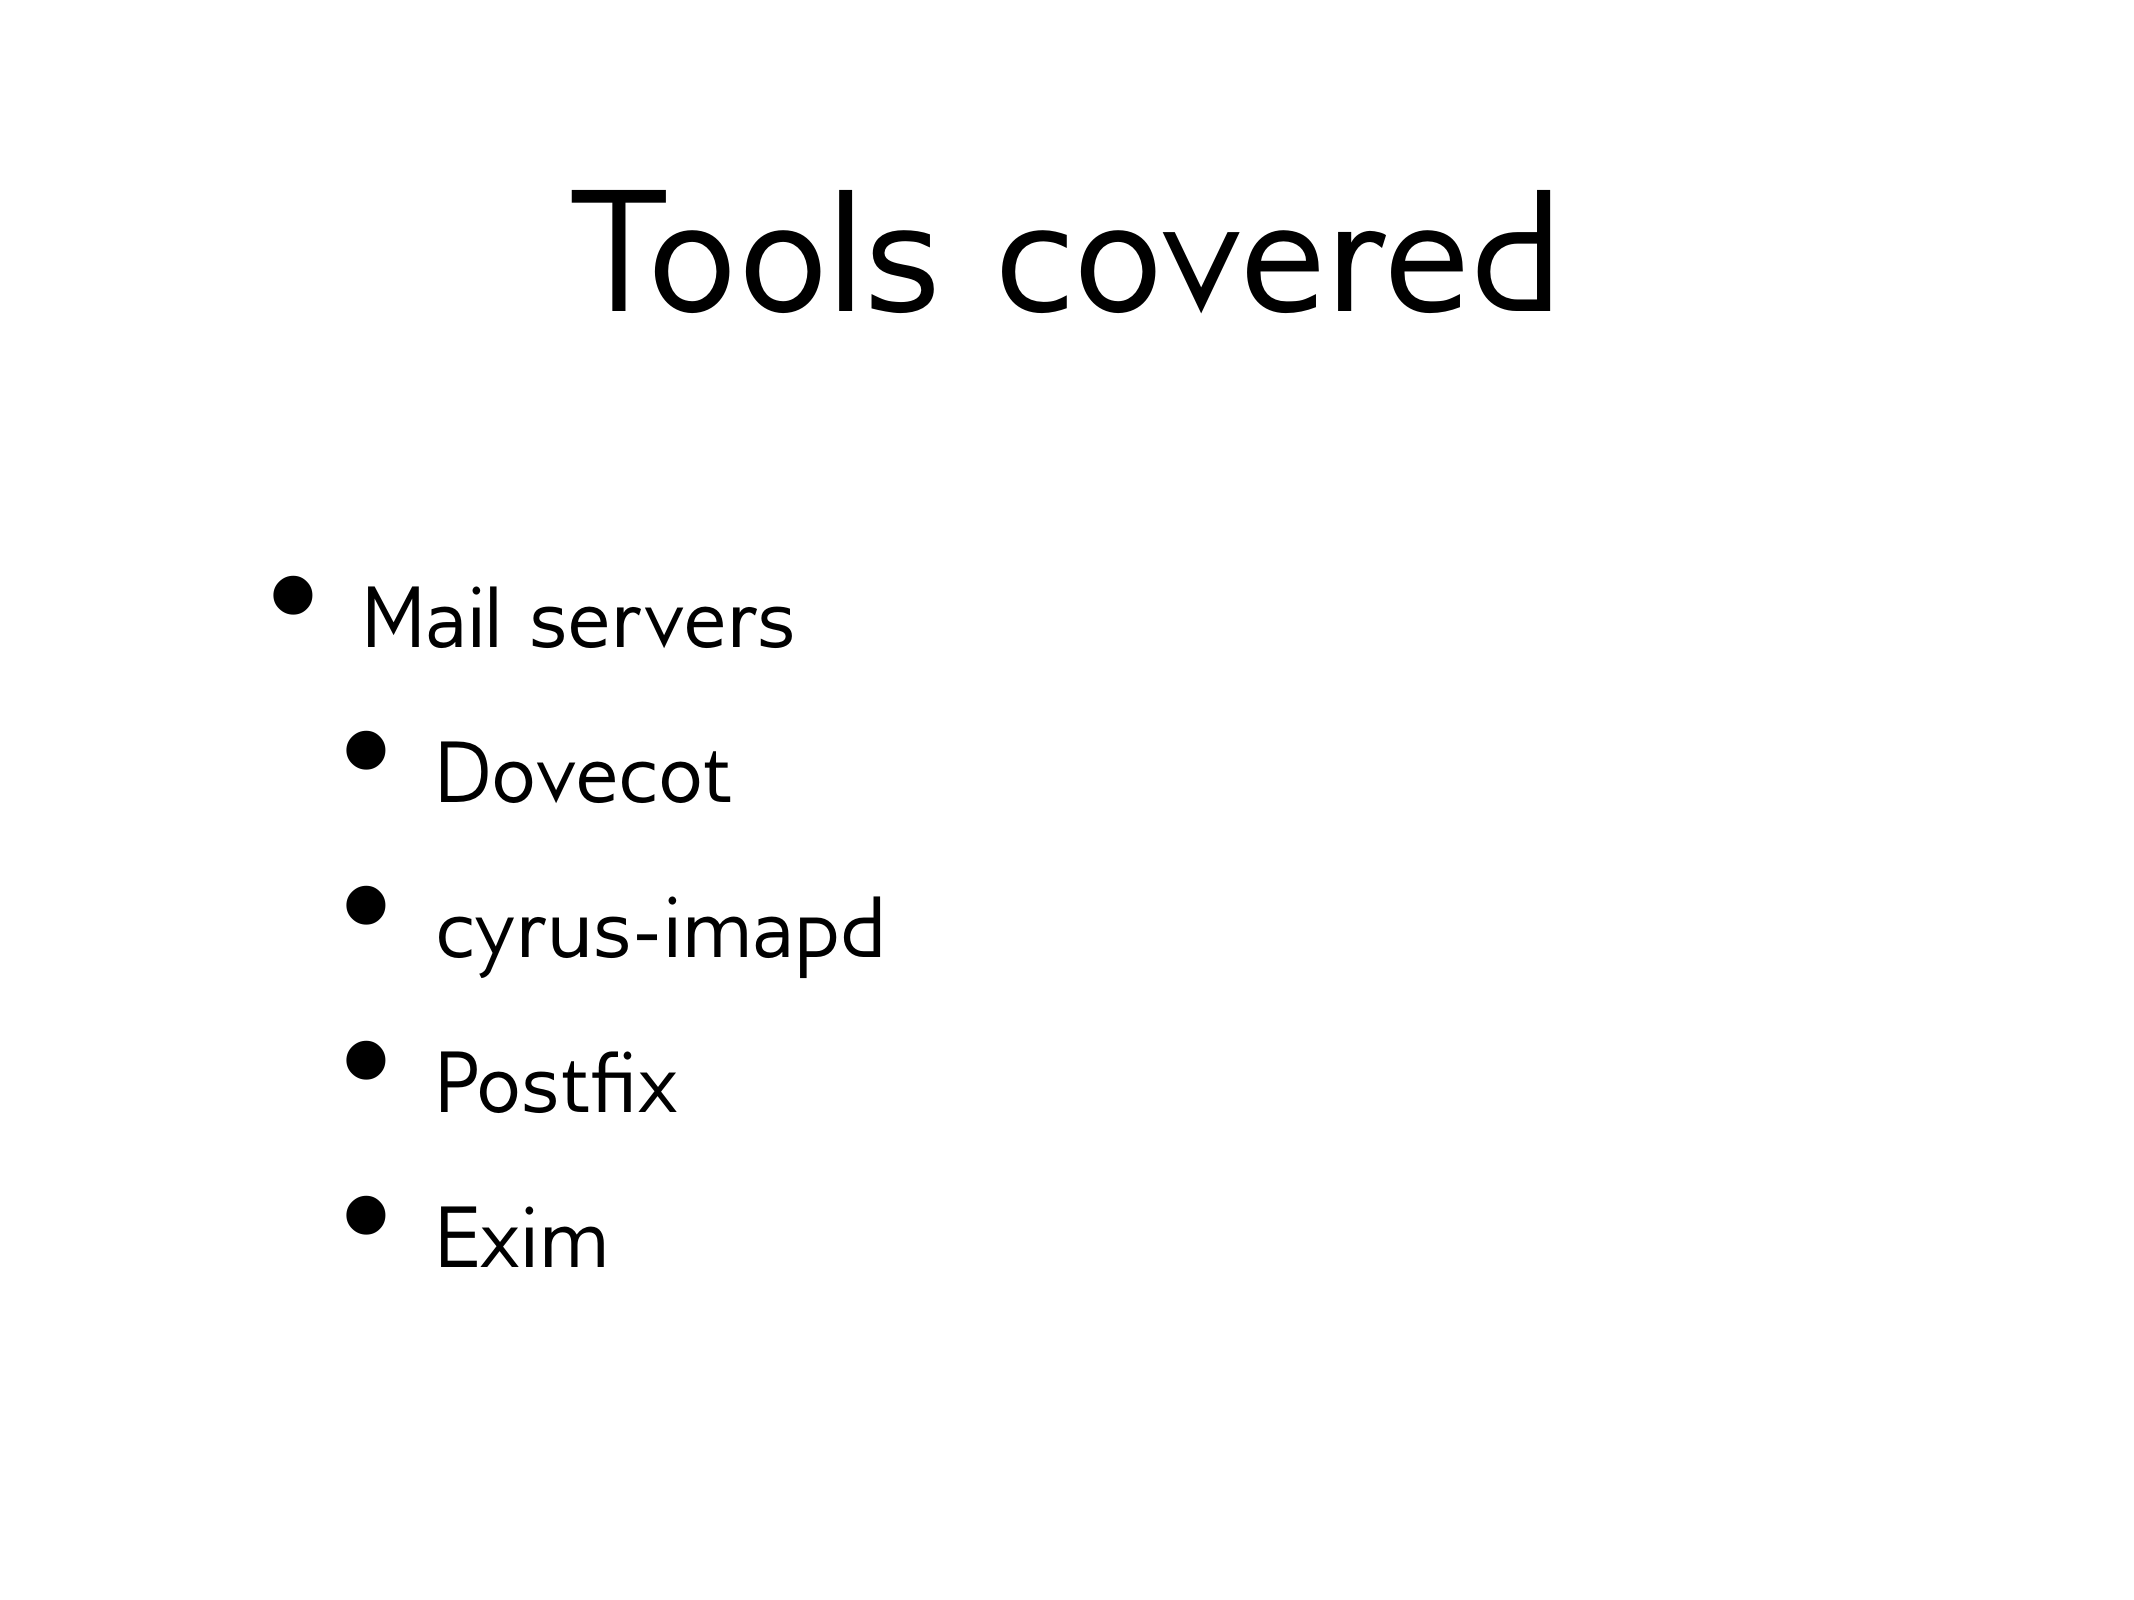

# Tools covered
Mail servers
Dovecot
cyrus-imapd
Postfix
Exim